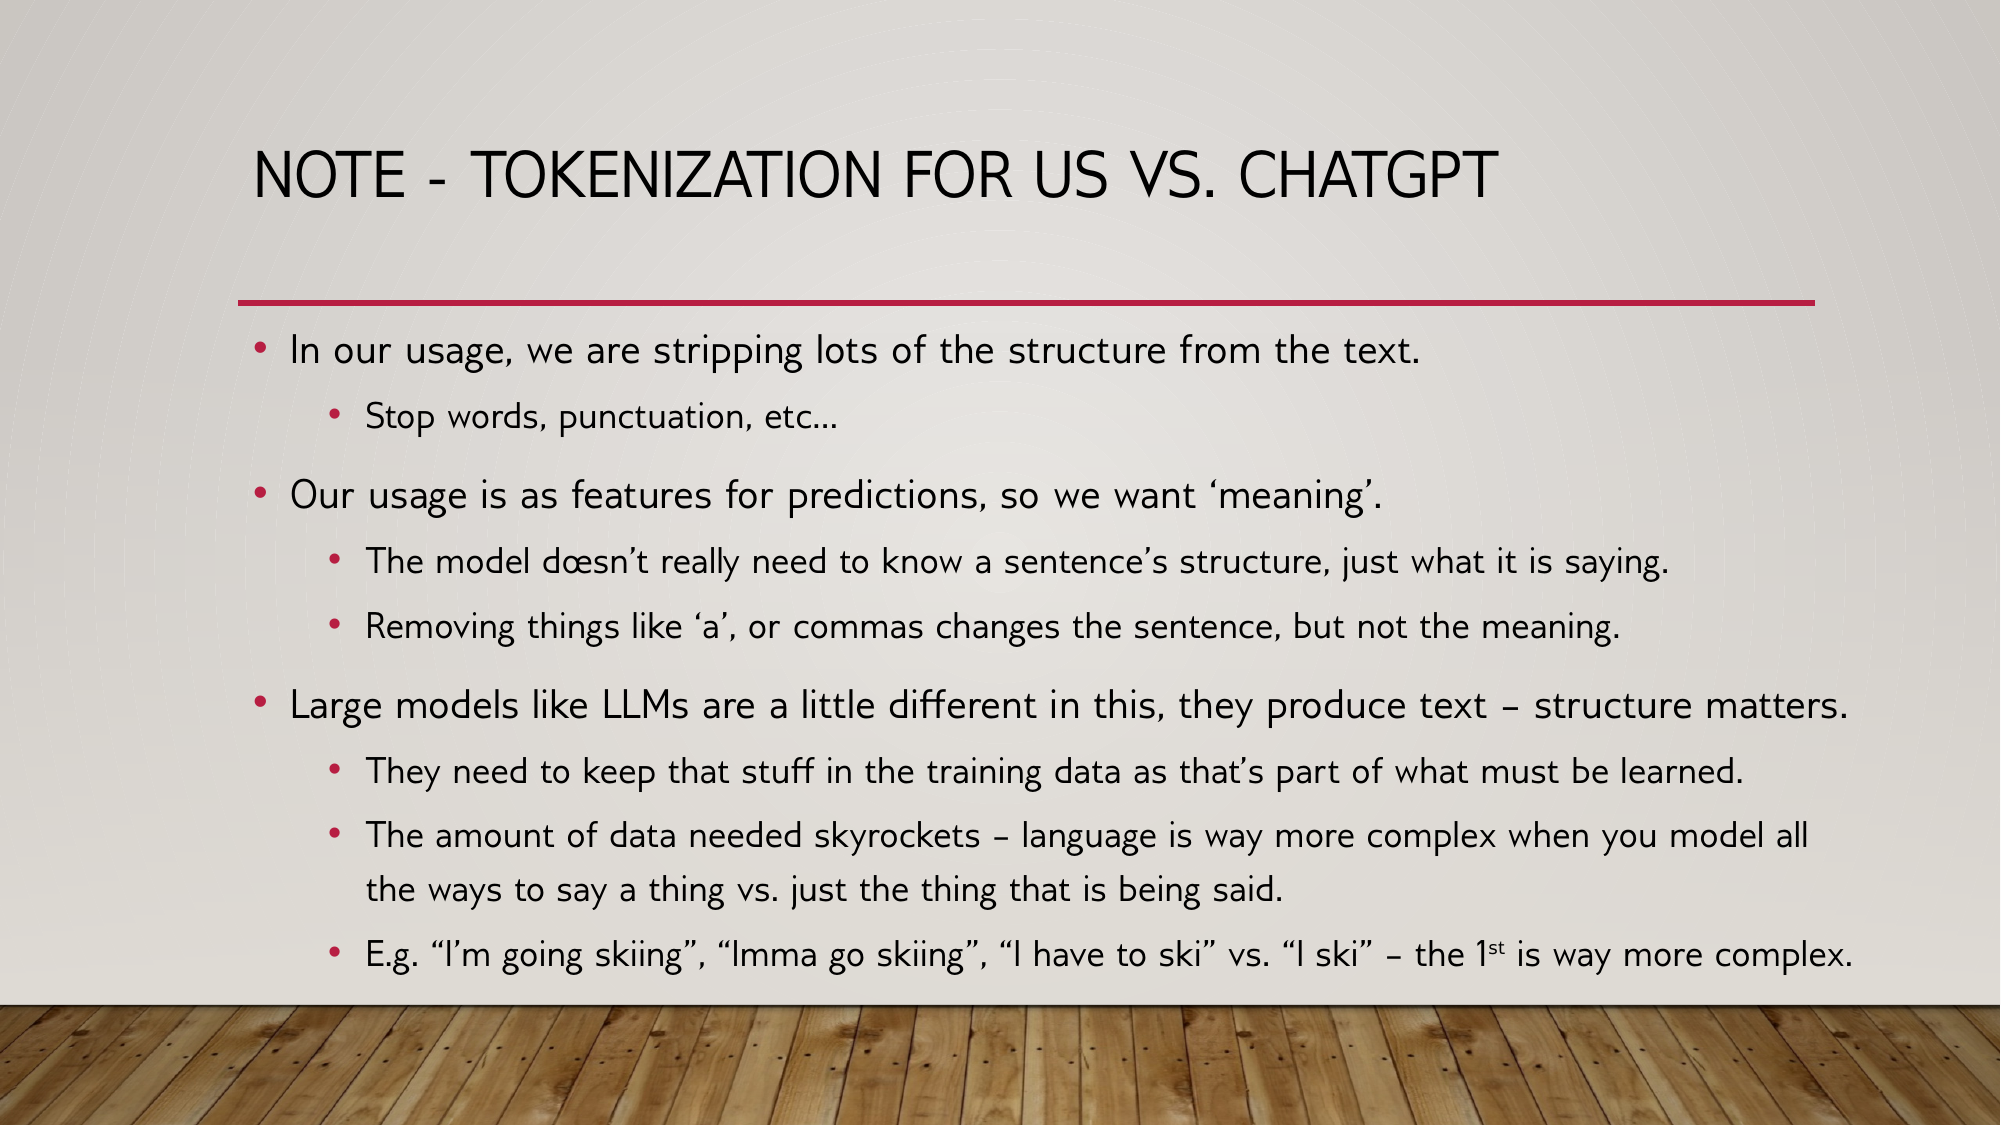

# Note - Tokenization for us vs. ChatGPT
In our usage, we are stripping lots of the structure from the text.
Stop words, punctuation, etc…
Our usage is as features for predictions, so we want ‘meaning’.
The model doesn’t really need to know a sentence’s structure, just what it is saying.
Removing things like ‘a’, or commas changes the sentence, but not the meaning.
Large models like LLMs are a little different in this, they produce text – structure matters.
They need to keep that stuff in the training data as that’s part of what must be learned.
The amount of data needed skyrockets – language is way more complex when you model all the ways to say a thing vs. just the thing that is being said.
E.g. “I’m going skiing”, “Imma go skiing”, “I have to ski” vs. “I ski” – the 1st is way more complex.